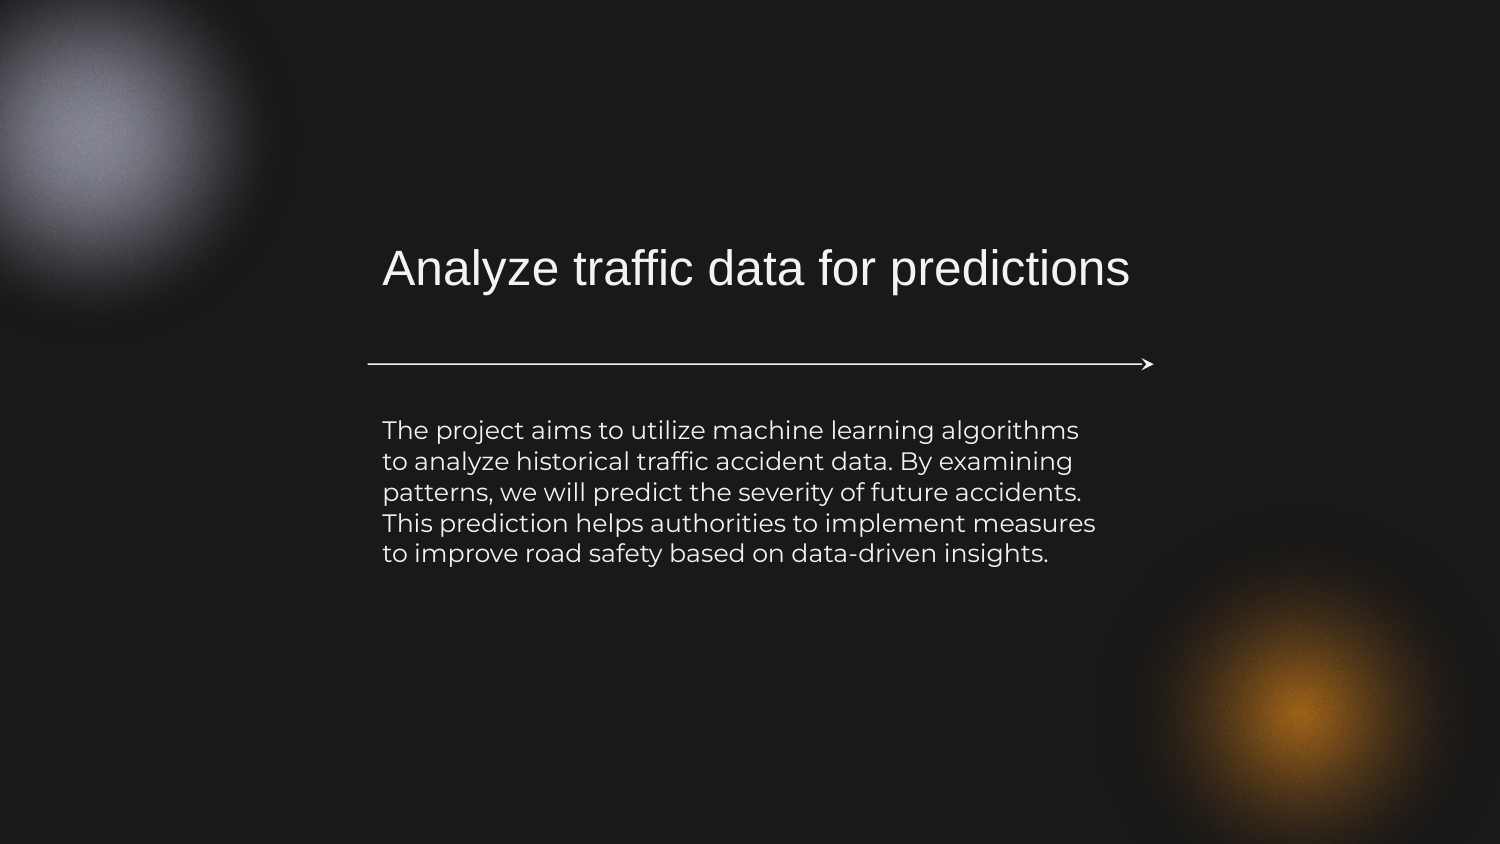

Analyze traffic data for predictions
The project aims to utilize machine learning algorithms to analyze historical traffic accident data. By examining patterns, we will predict the severity of future accidents. This prediction helps authorities to implement measures to improve road safety based on data-driven insights.